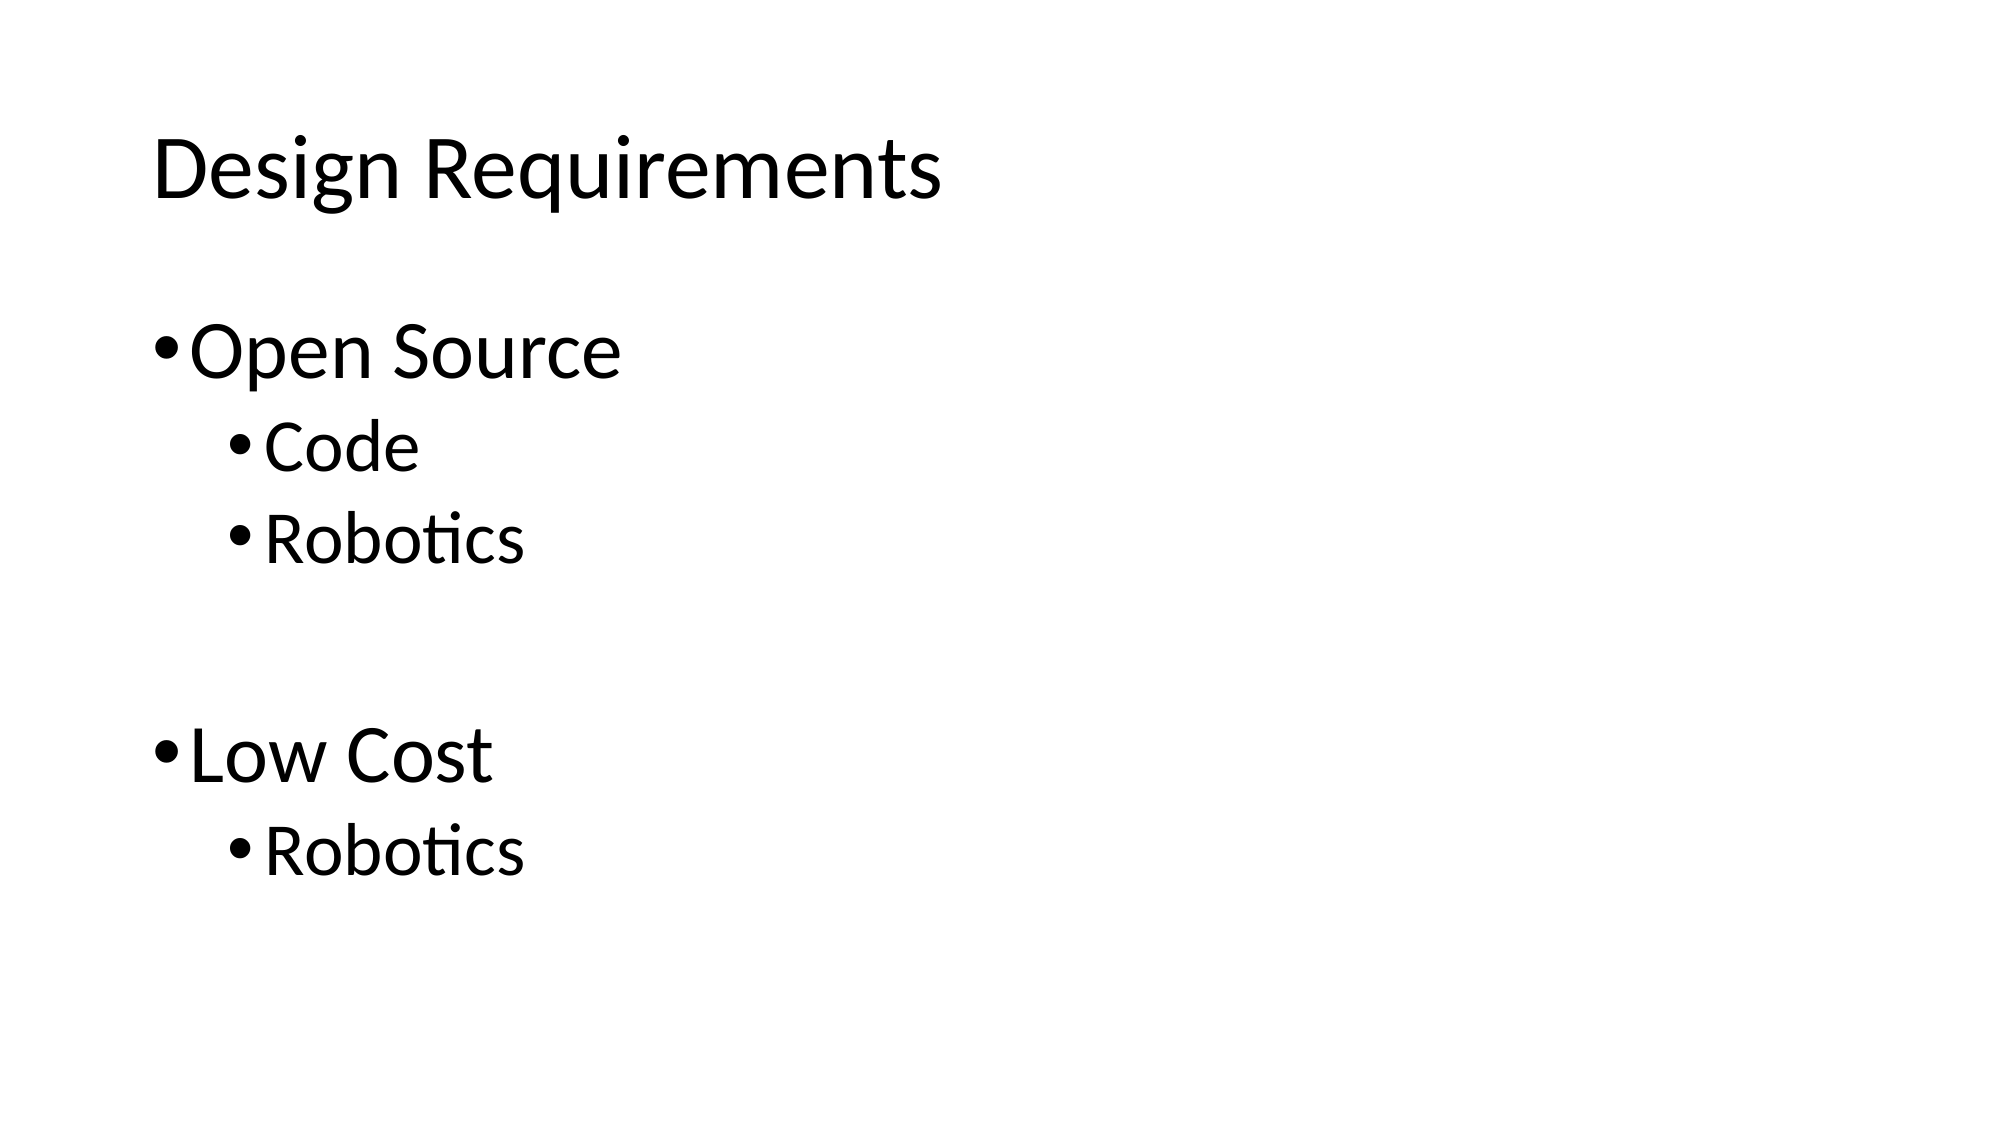

# Design Requirements
Open Source
Code
Robotics

Low Cost
Robotics